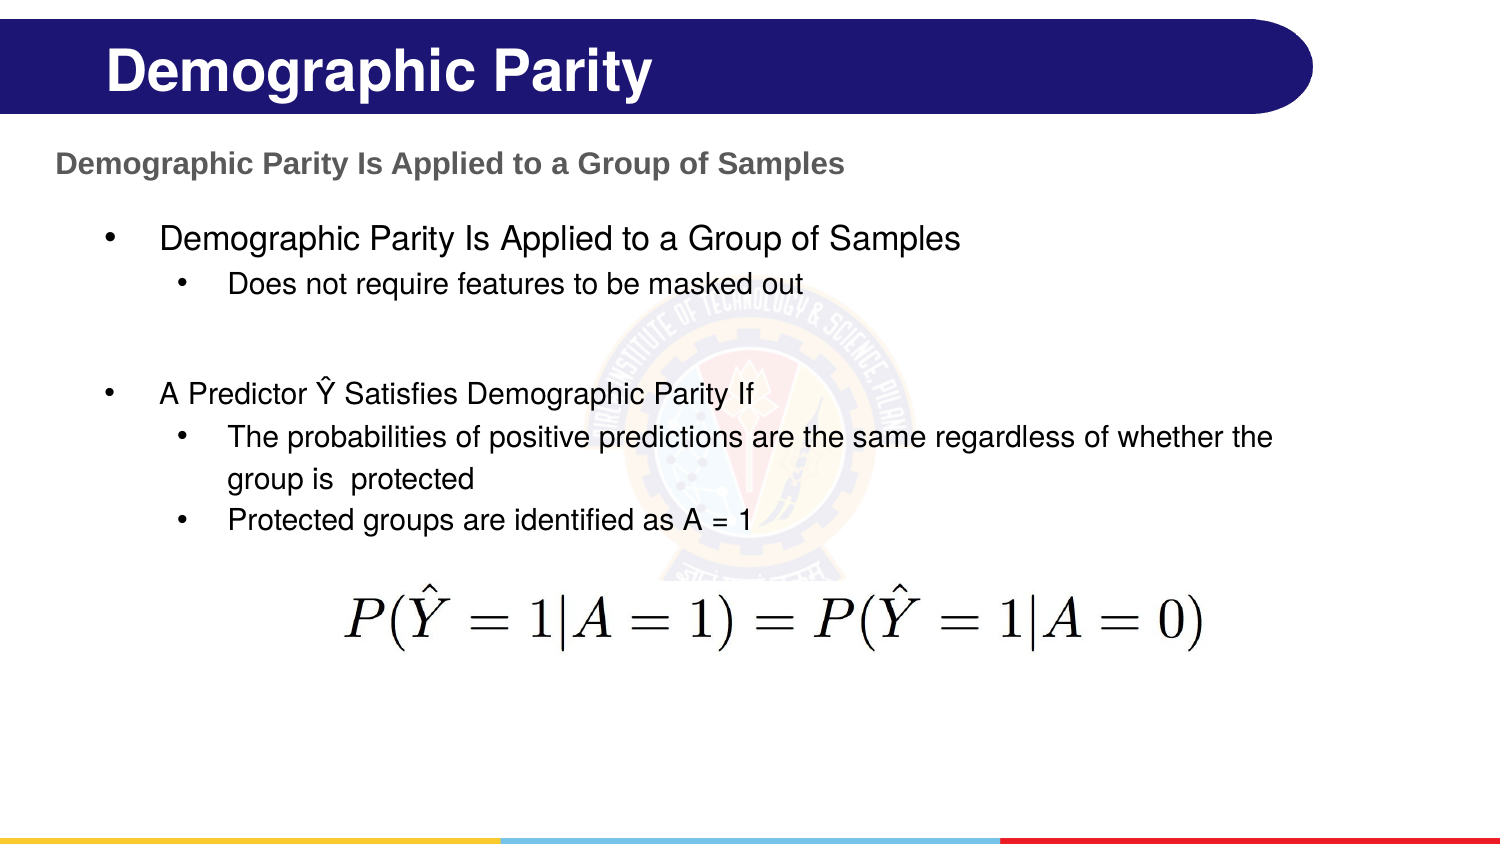

# Demographic Parity
Demographic Parity Is Applied to a Group of Samples

Demographic Parity Is Applied to a Group of Samples
Does not require features to be masked out

A Predictor Ŷ Satisfies Demographic Parity If
The probabilities of positive predictions are the same regardless of whether the group is  protected
Protected groups are identified as A = 1